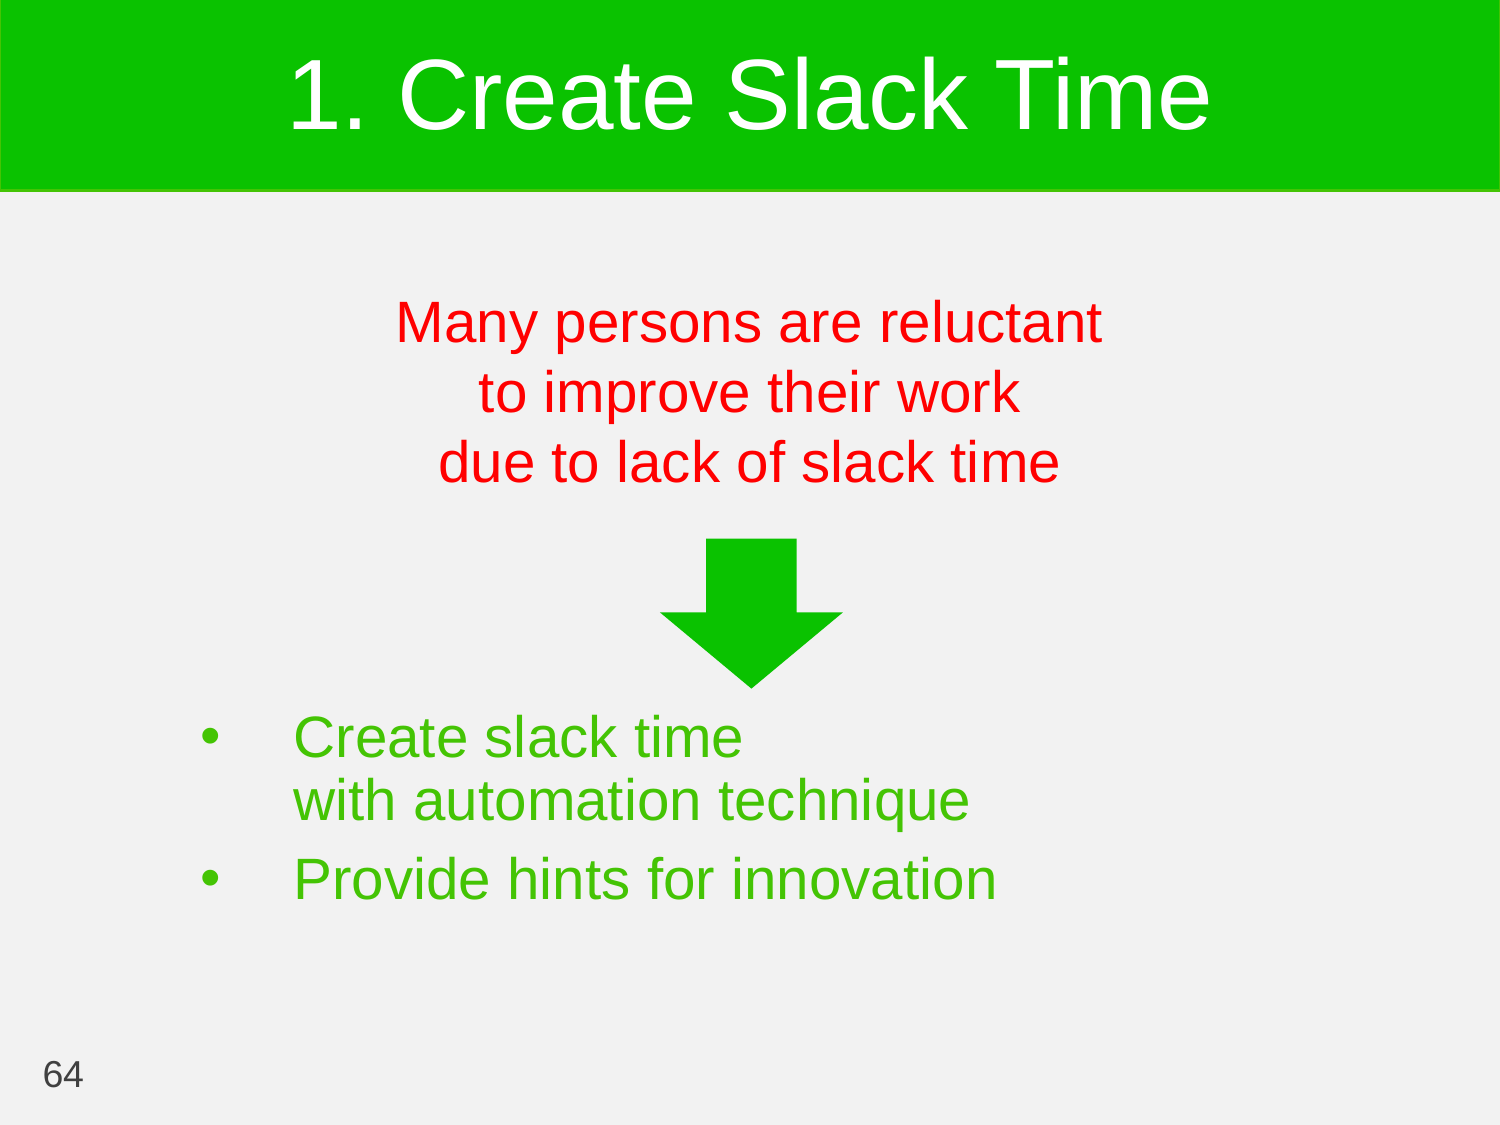

# 1. Create Slack Time
Many persons are reluctant
to improve their work
due to lack of slack time

Create slack time
with automation technique
Provide hints for innovation
64